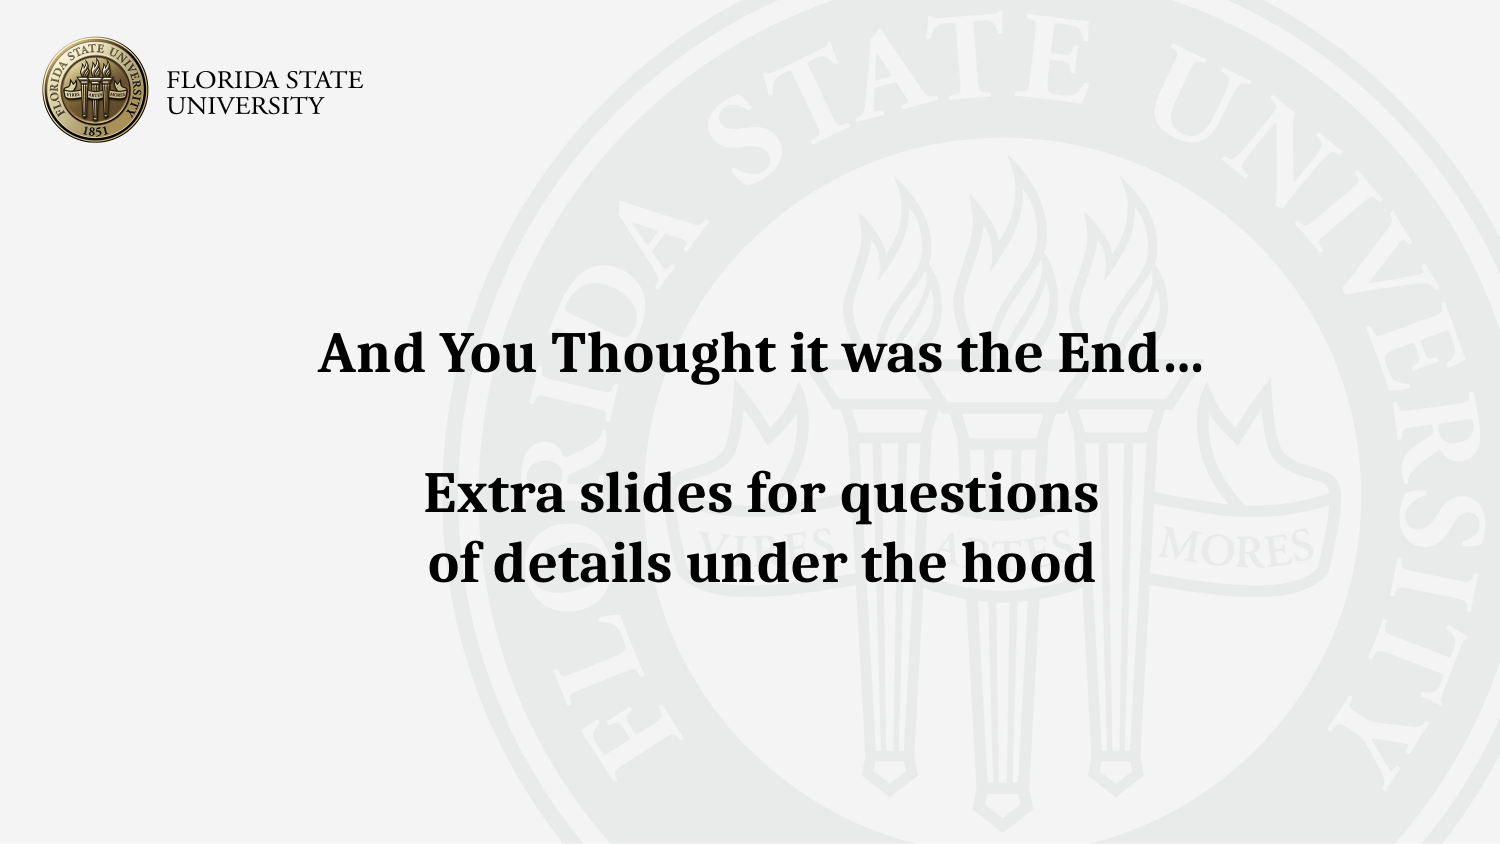

# And You Thought it was the End… Extra slides for questions of details under the hood